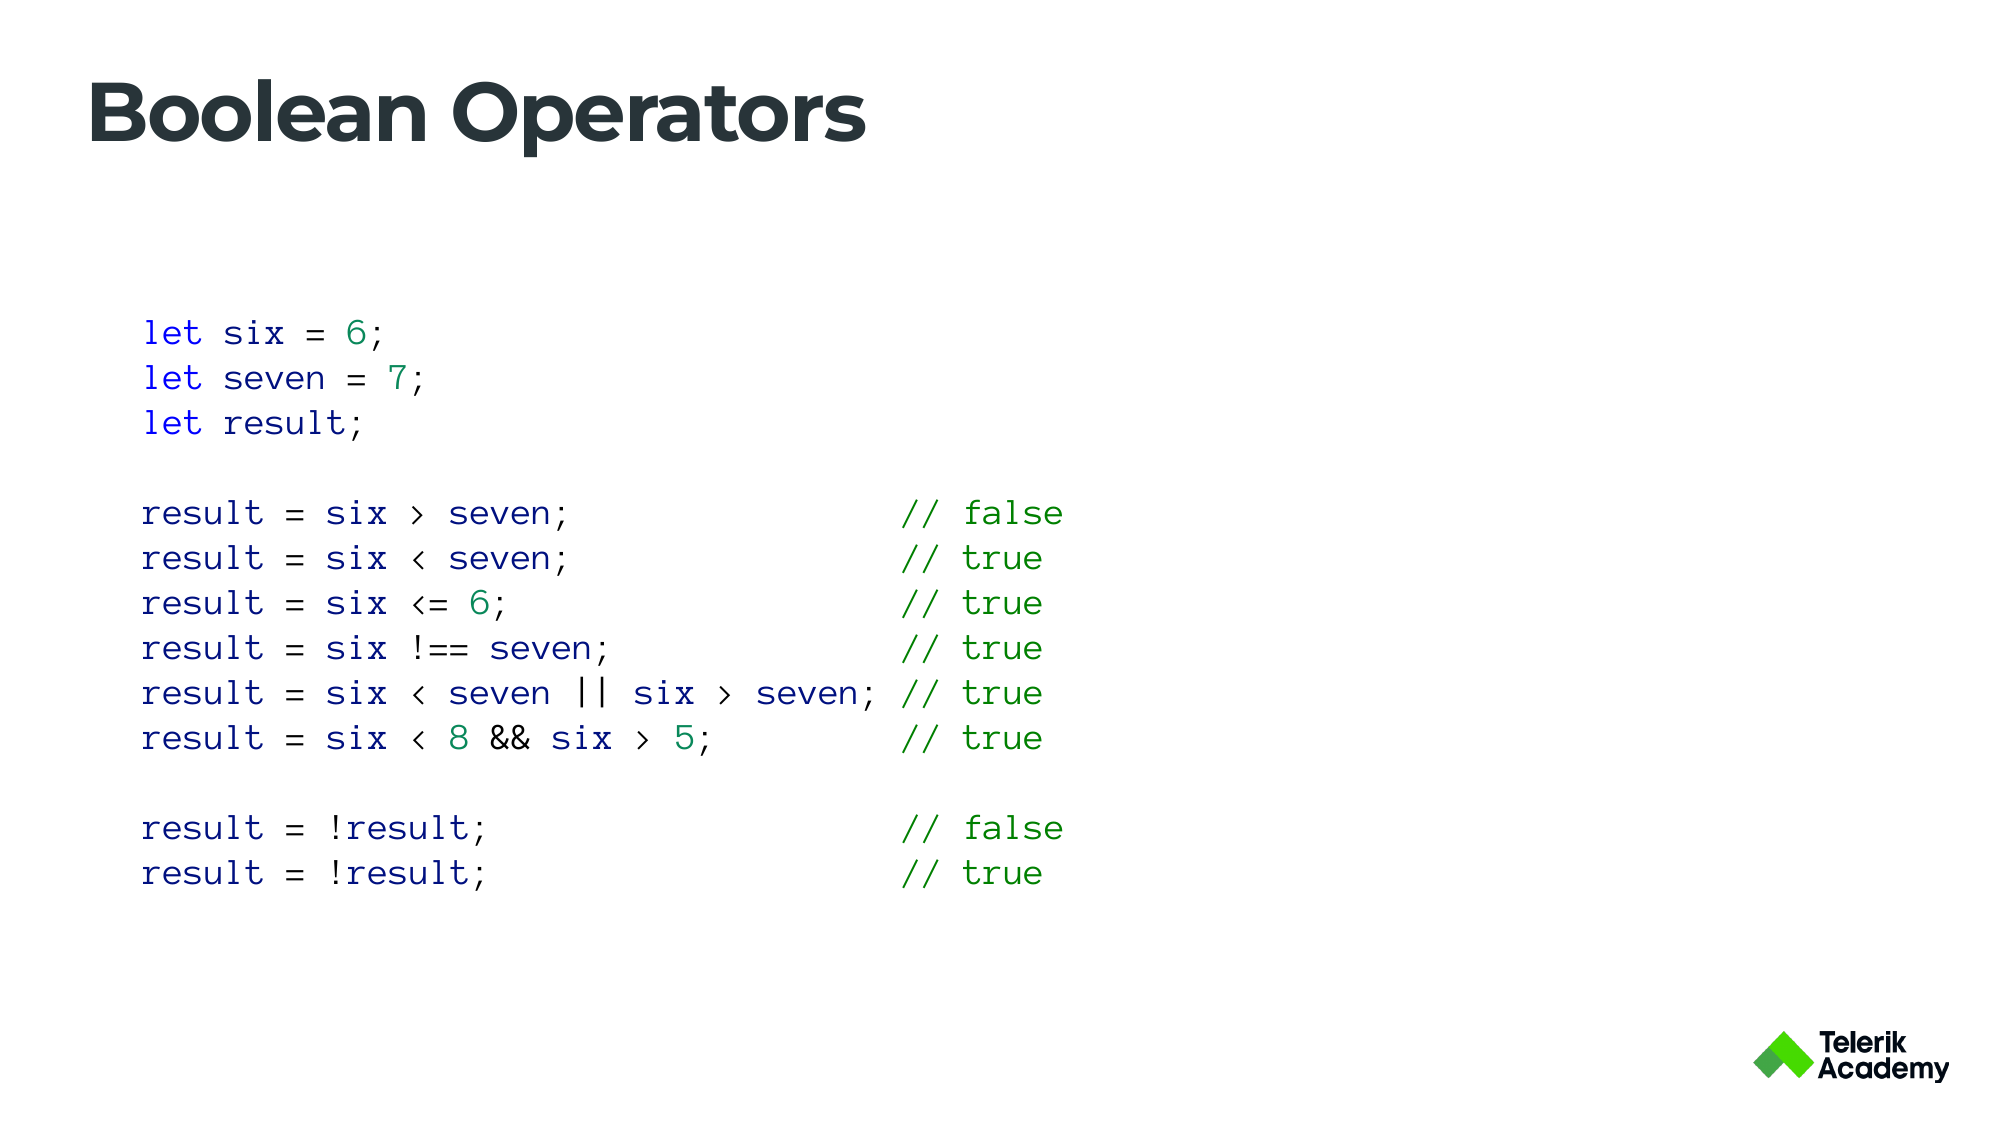

# Boolean Operators
let six = 6;
let seven = 7;
let result;
result = six > seven;                // false
result = six < seven;                // true
result = six <= 6;                   // true
result = six !== seven;              // true
result = six < seven || six > seven; // true
result = six < 8 && six > 5;         // true
result = !result;                    // false
result = !result;                    // true